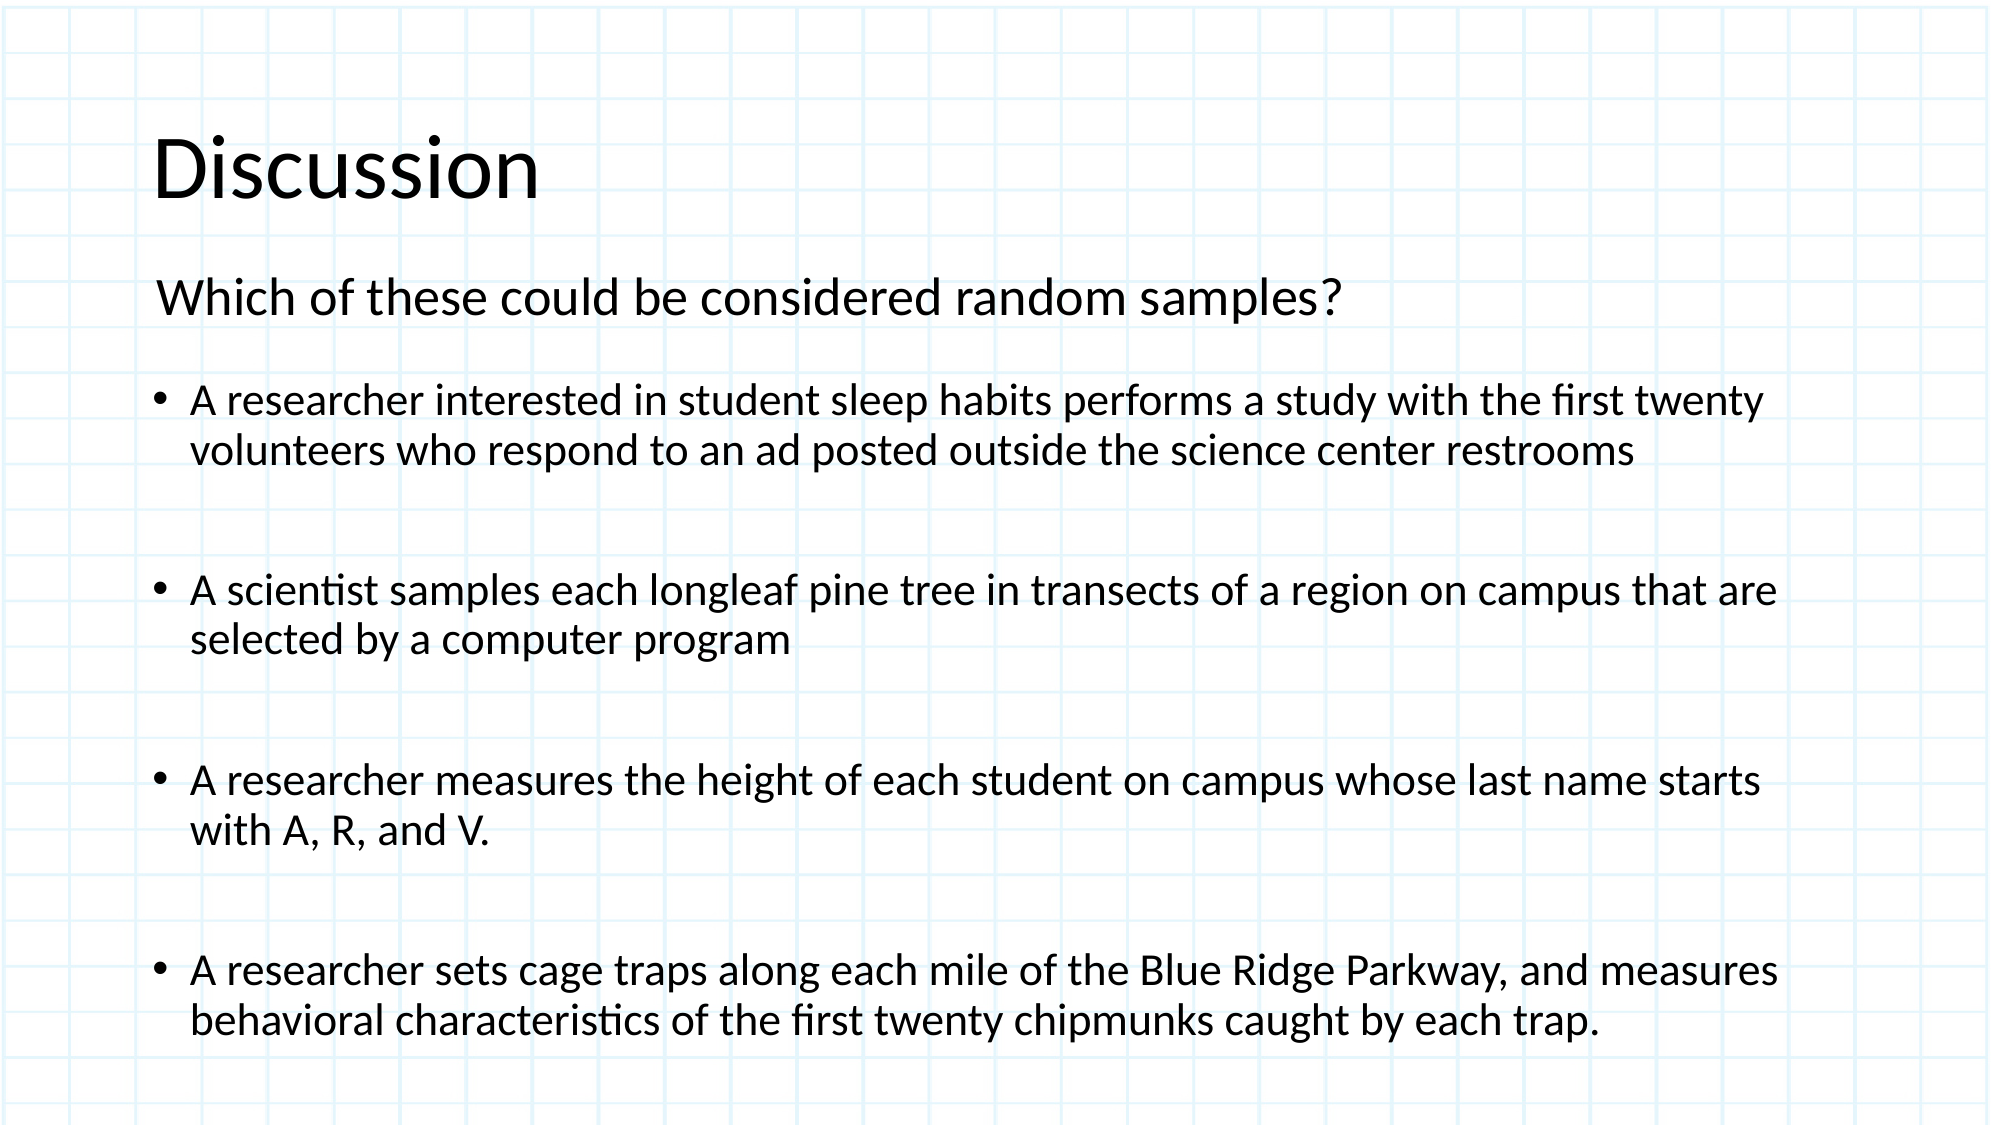

# Discussion
Which of these could be considered random samples?

A researcher interested in student sleep habits performs a study with the first twenty volunteers who respond to an ad posted outside the science center restrooms

A scientist samples each longleaf pine tree in transects of a region on campus that are selected by a computer program

A researcher measures the height of each student on campus whose last name starts with A, R, and V.

A researcher sets cage traps along each mile of the Blue Ridge Parkway, and measures behavioral characteristics of the first twenty chipmunks caught by each trap.